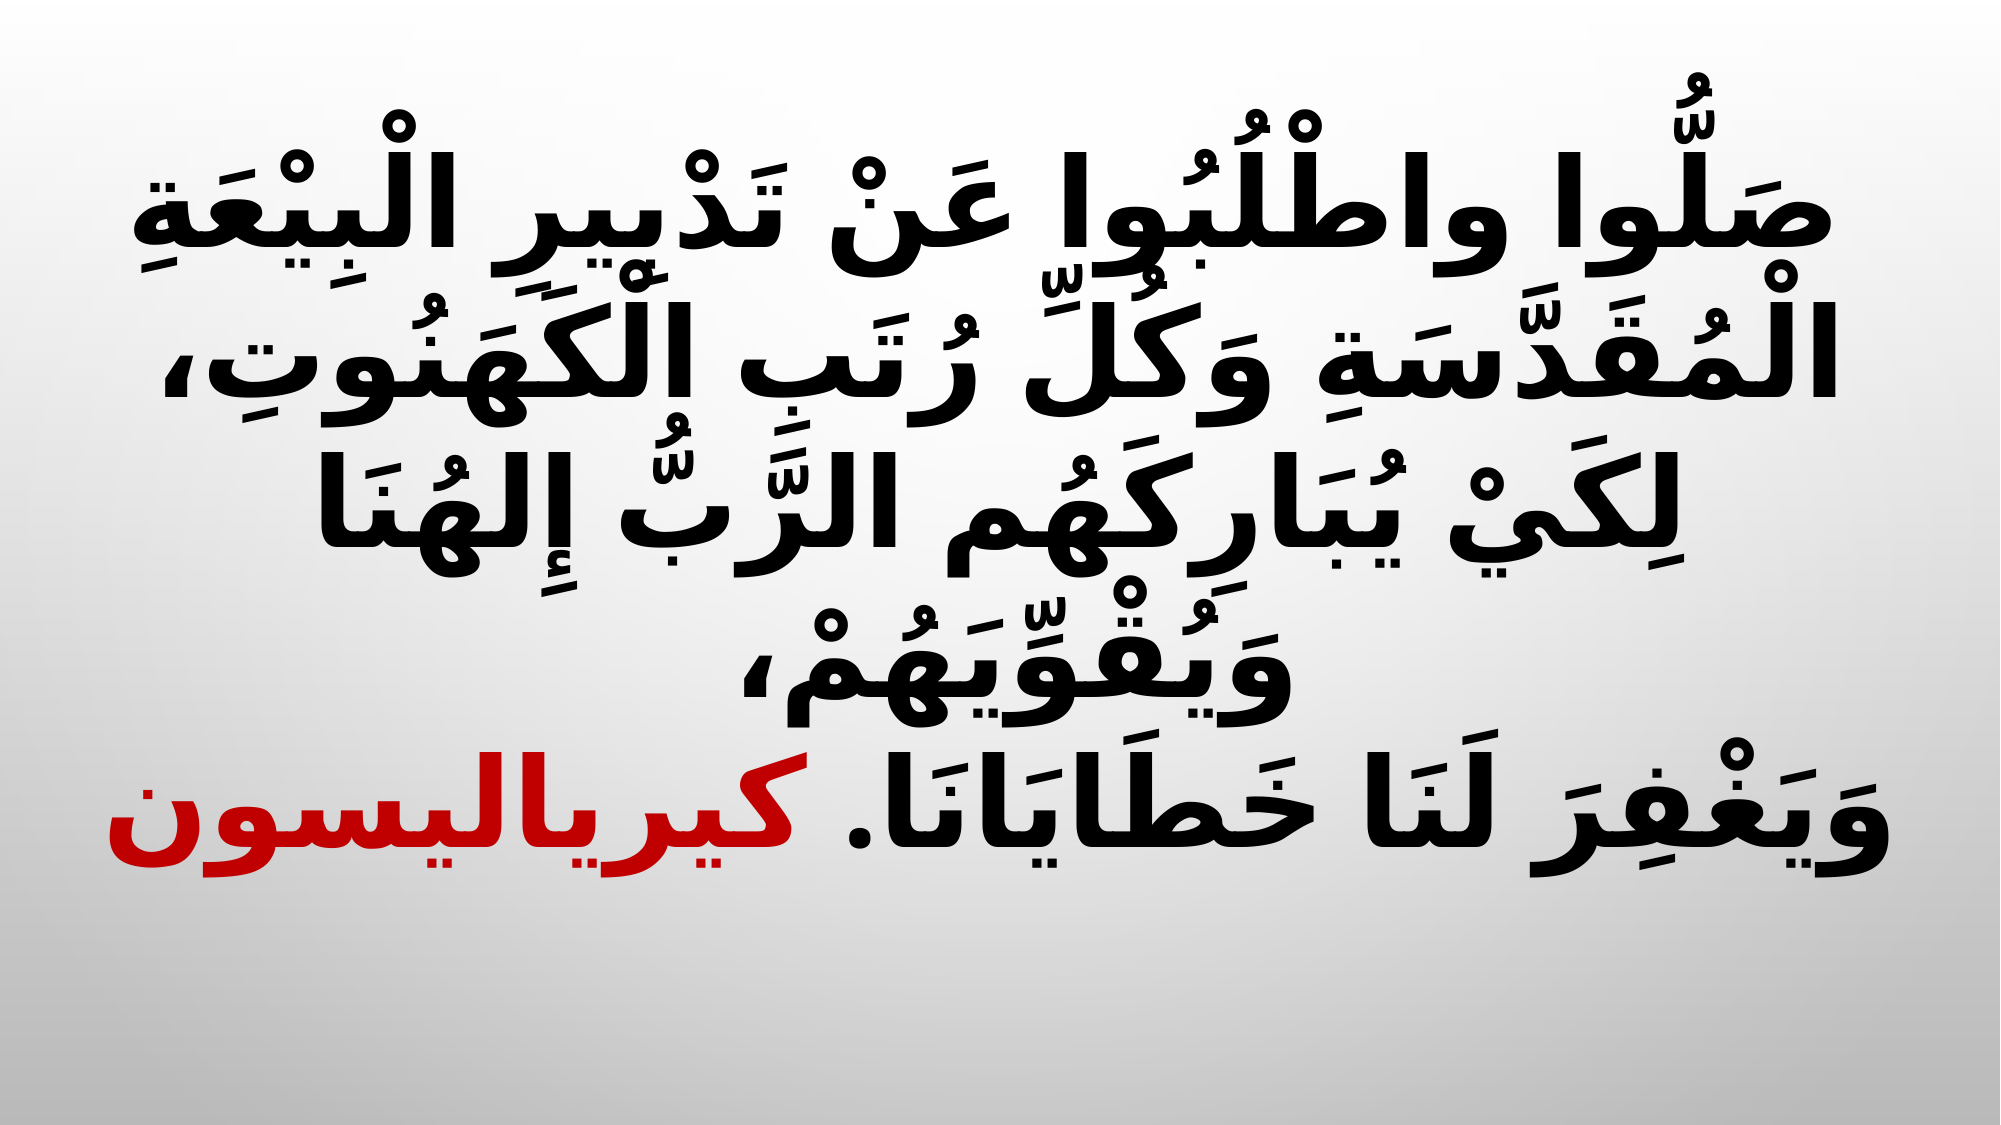

صَلُّوا واطْلُبُوا عَنْ تَدْبِيرِ الْبِيْعَةِ الْمُقَدَّسَةِ وَكُلِّ رُتَبِ الْكَهَنُوتِ، لِكَيْ يُبَارِكَهُم الرَّبُّ إِلهُنَا وَيُقْوِّيَهُمْ،
وَيَغْفِرَ لَنَا خَطَايَانَا. كيرياليسون